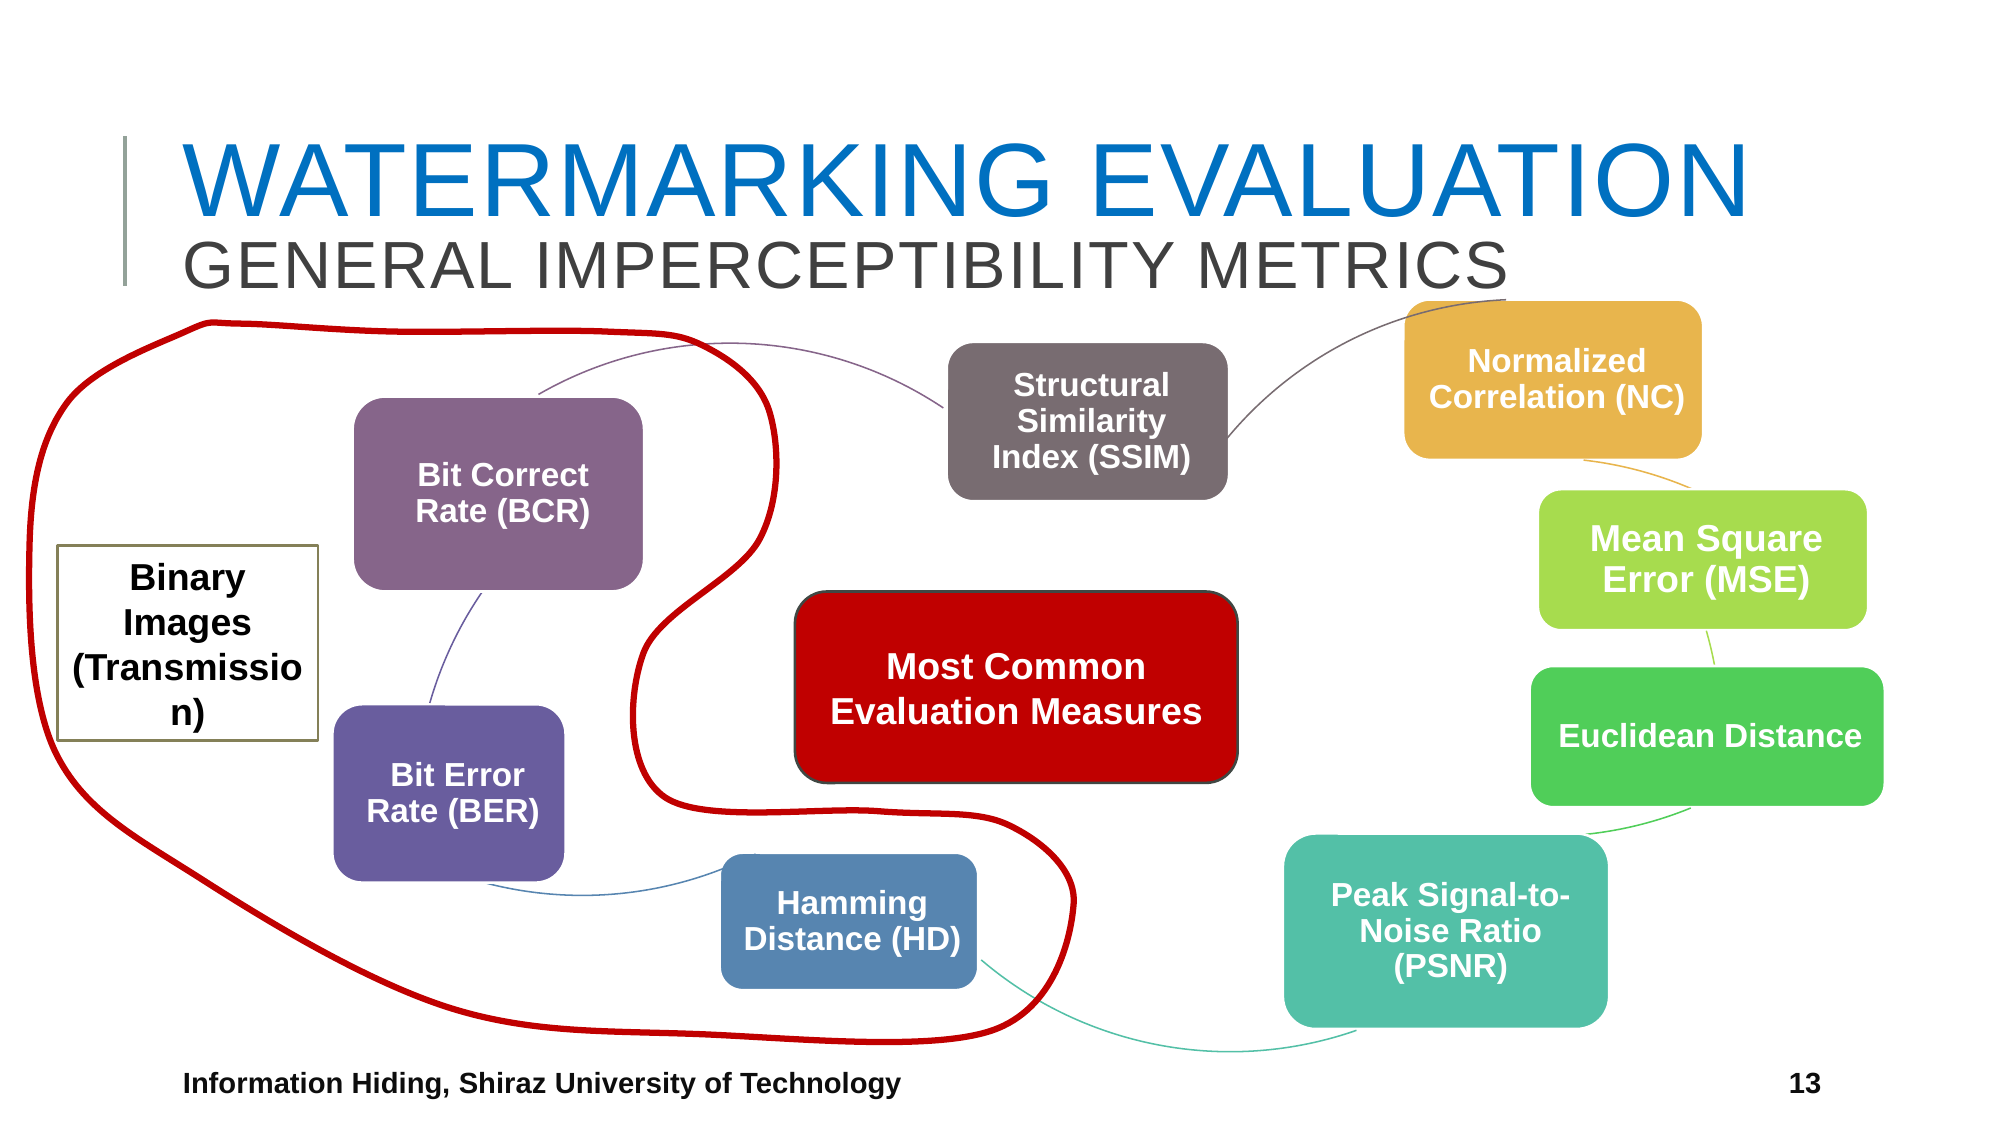

# Watermarking Evaluation General Imperceptibility Metrics
Normalized Correlation (NC)
Mean Square Error (MSE)
Euclidean Distance
Peak Signal-to-Noise Ratio (PSNR)
Hamming Distance (HD)
 Bit Error Rate (BER)
Bit Correct Rate (BCR)
Structural Similarity Index (SSIM)

Binary Images
(Transmission)
Most Common Evaluation Measures
Information Hiding, Shiraz University of Technology
13